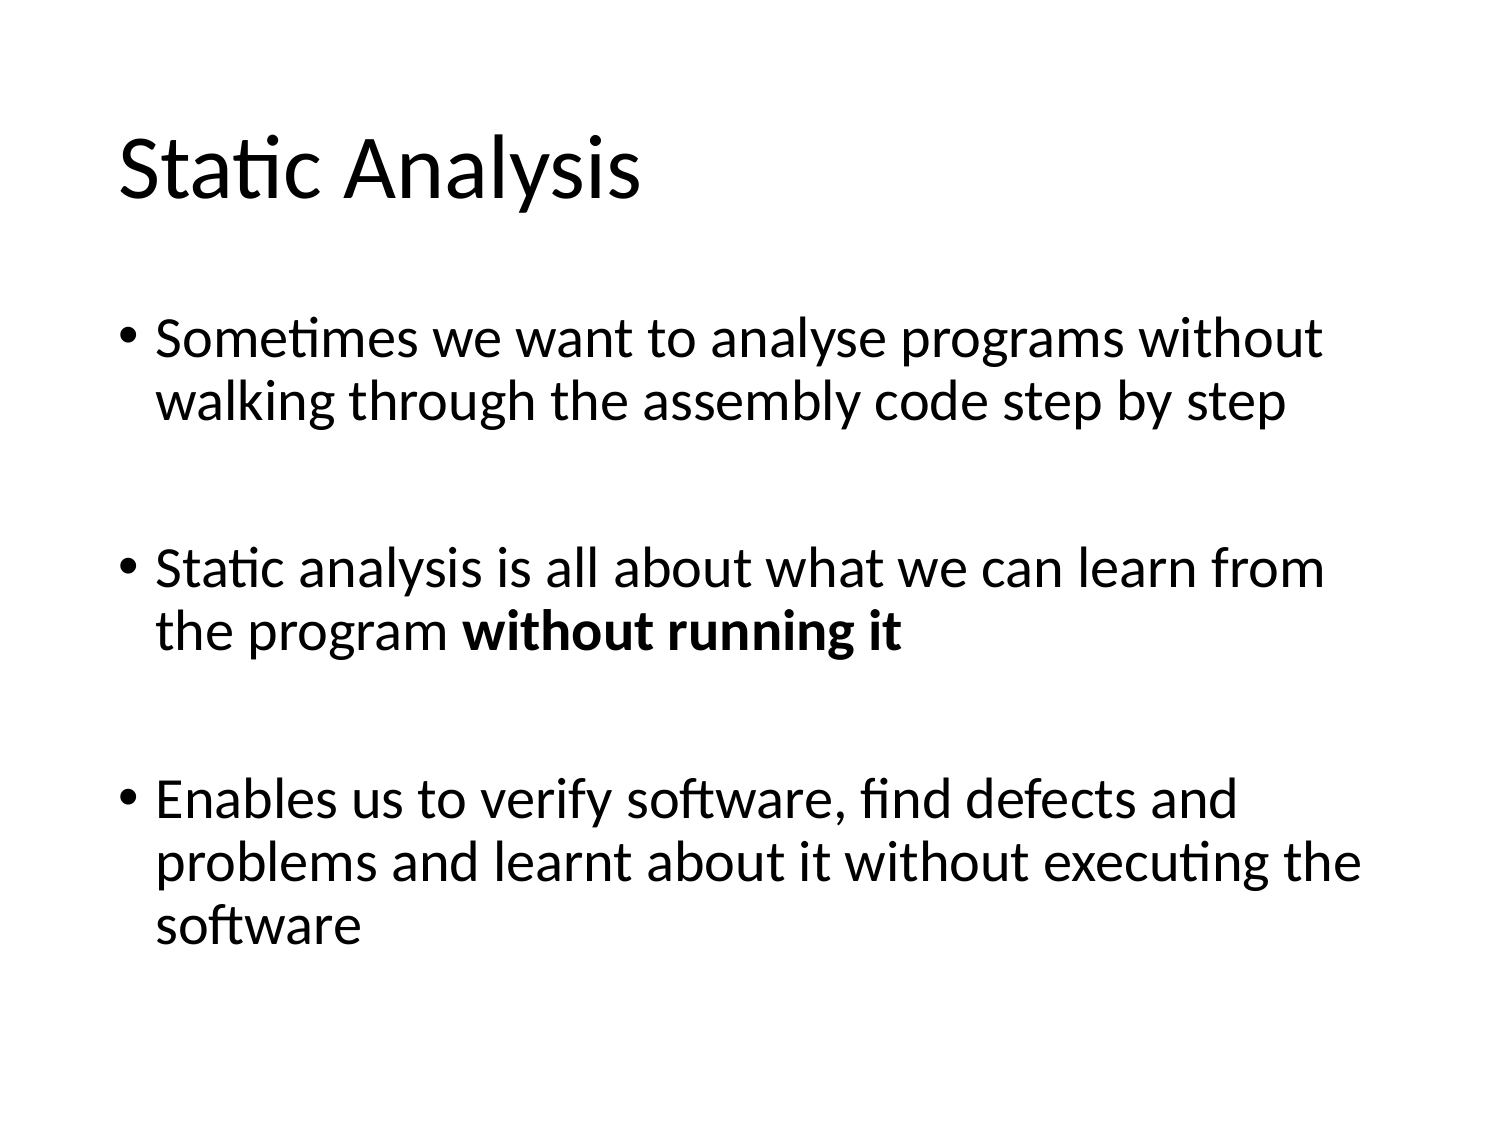

# Static Analysis
Sometimes we want to analyse programs without walking through the assembly code step by step

Static analysis is all about what we can learn from the program without running it

Enables us to verify software, find defects and problems and learnt about it without executing the software